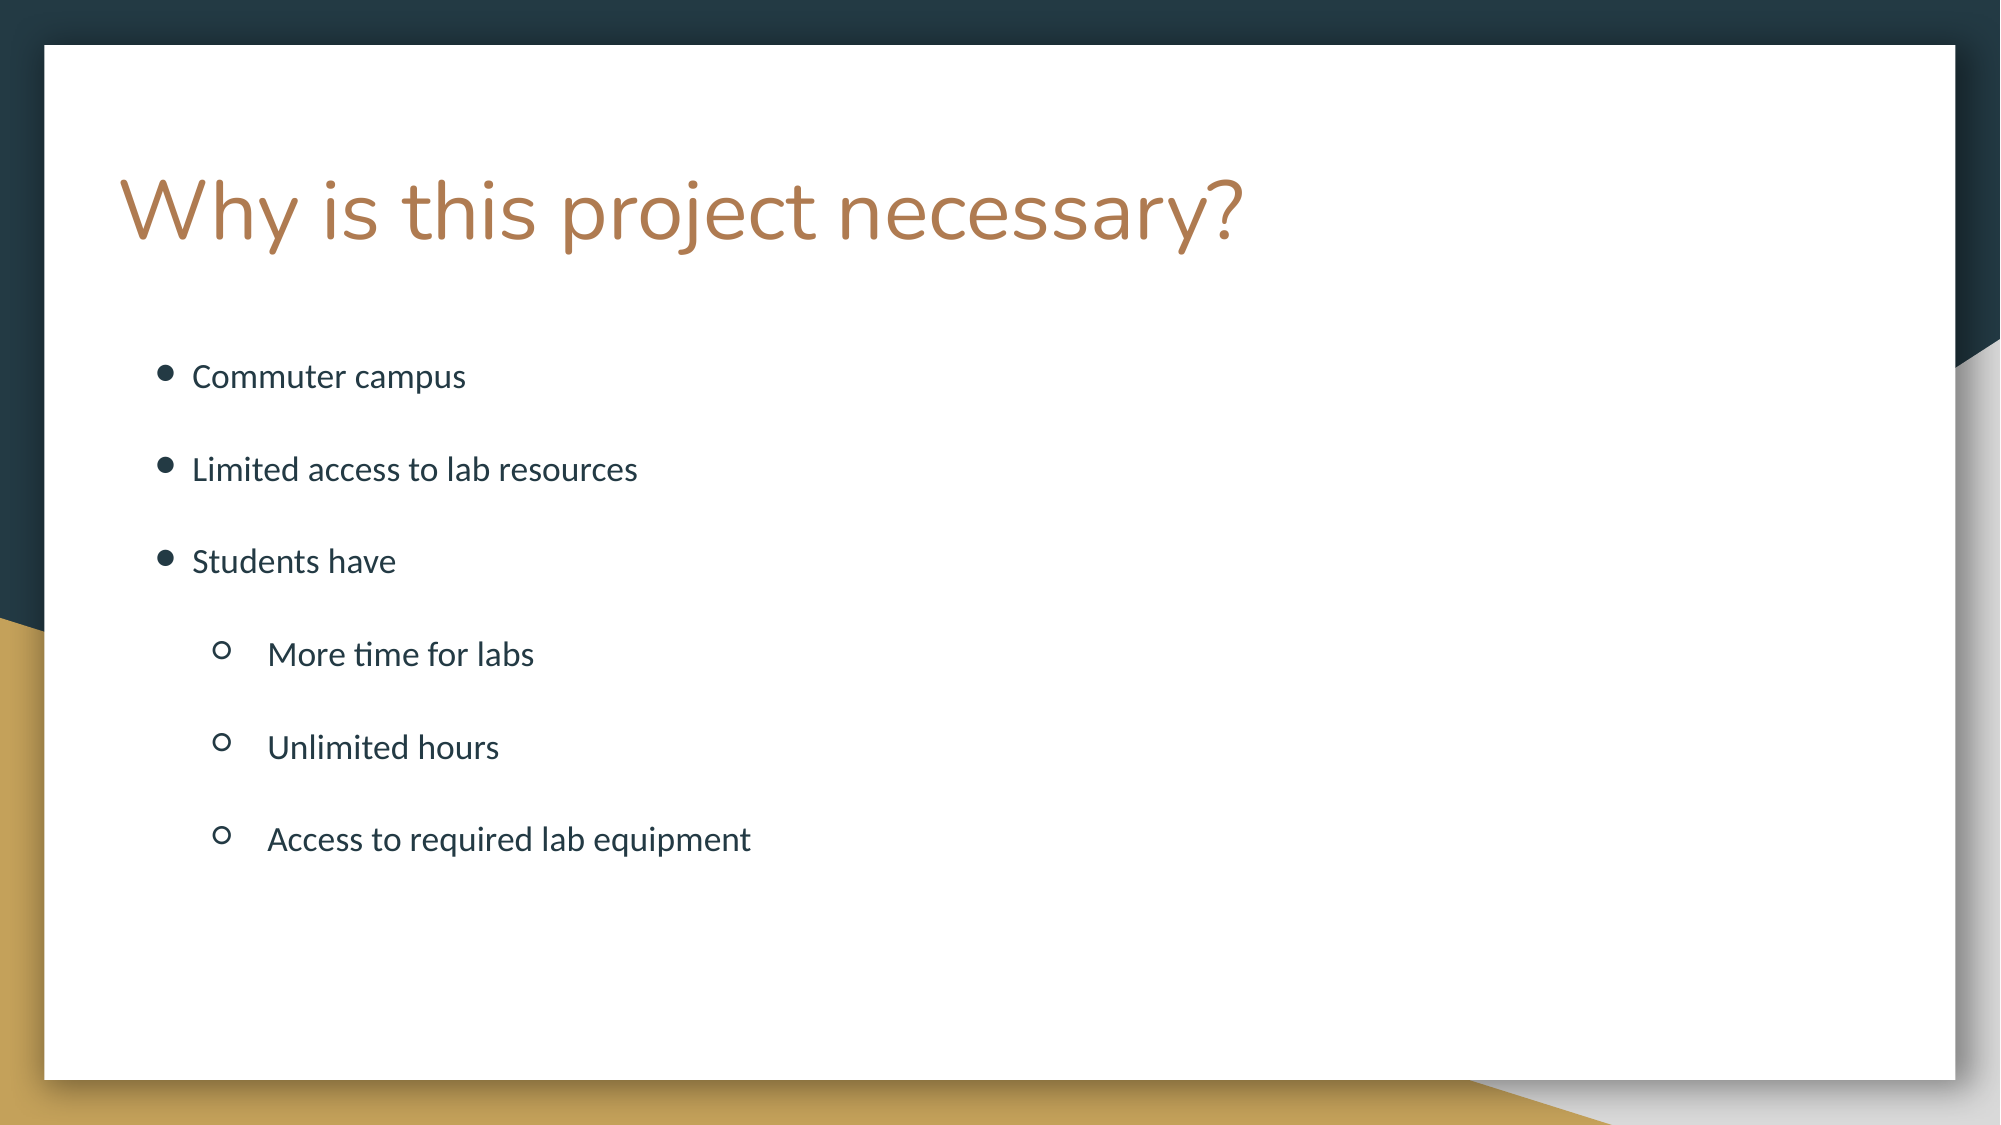

# Why is this project necessary?
Commuter campus
Limited access to lab resources
Students have
More time for labs
Unlimited hours
Access to required lab equipment